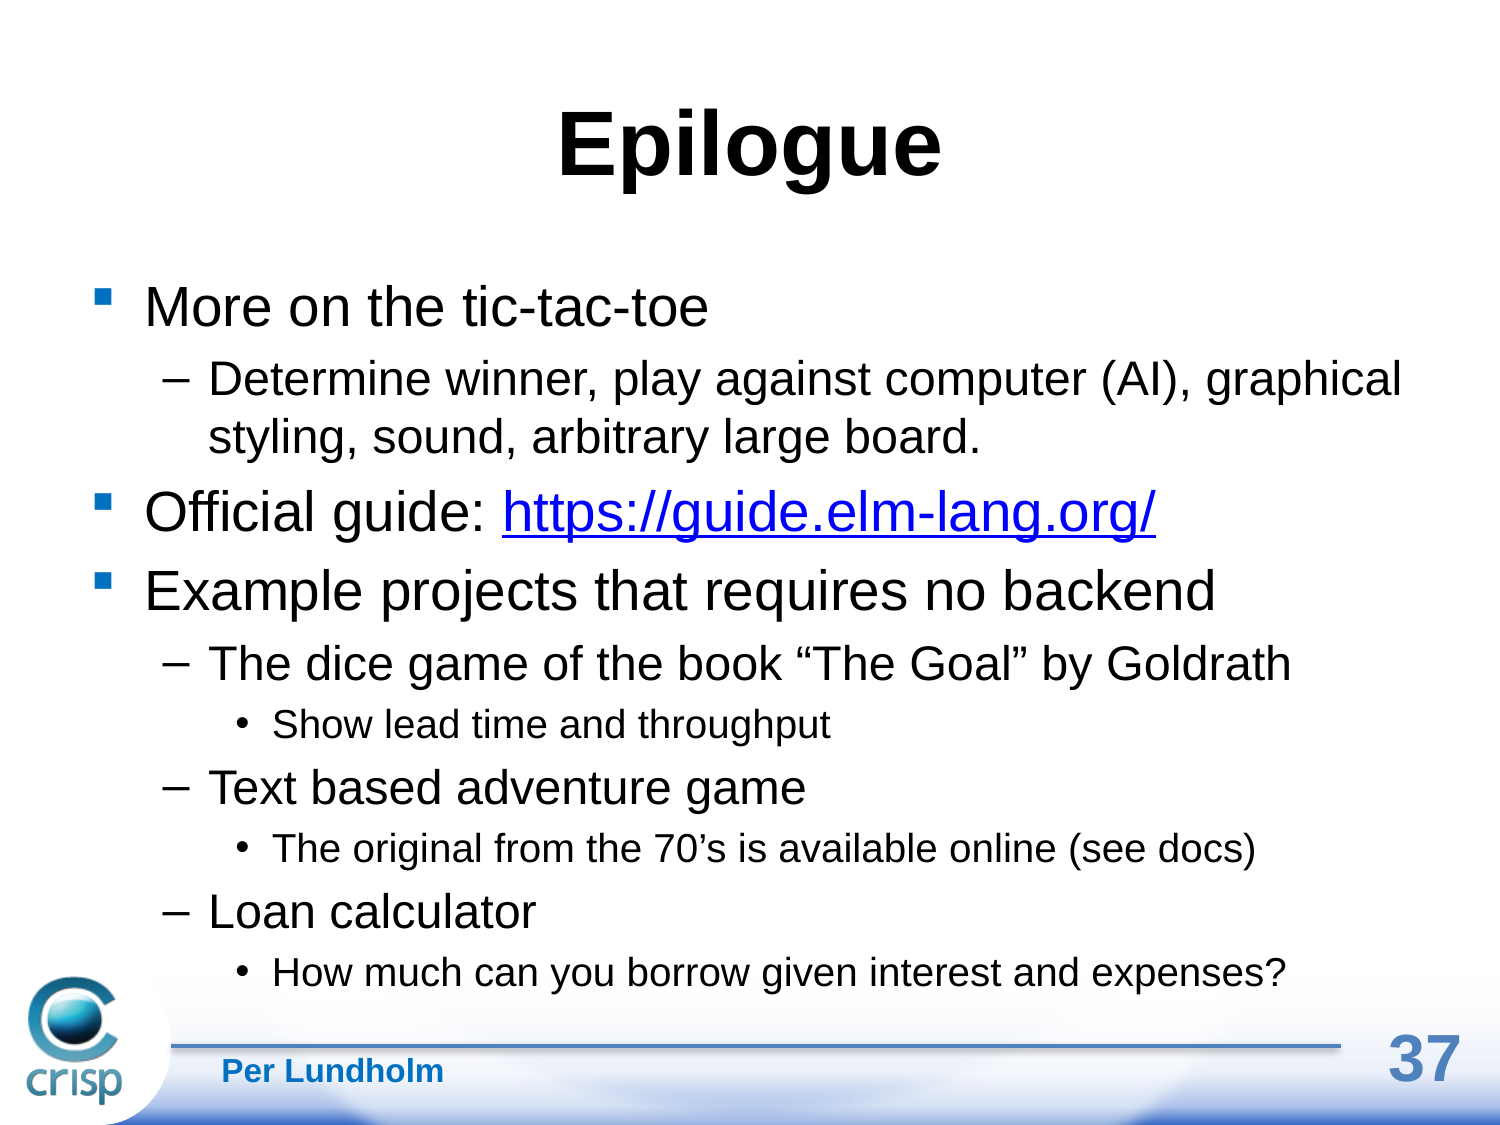

# Epilogue
More on the tic-tac-toe
Determine winner, play against computer (AI), graphical styling, sound, arbitrary large board.
Official guide: https://guide.elm-lang.org/
Example projects that requires no backend
The dice game of the book “The Goal” by Goldrath
Show lead time and throughput
Text based adventure game
The original from the 70’s is available online (see docs)
Loan calculator
How much can you borrow given interest and expenses?

37
Per Lundholm